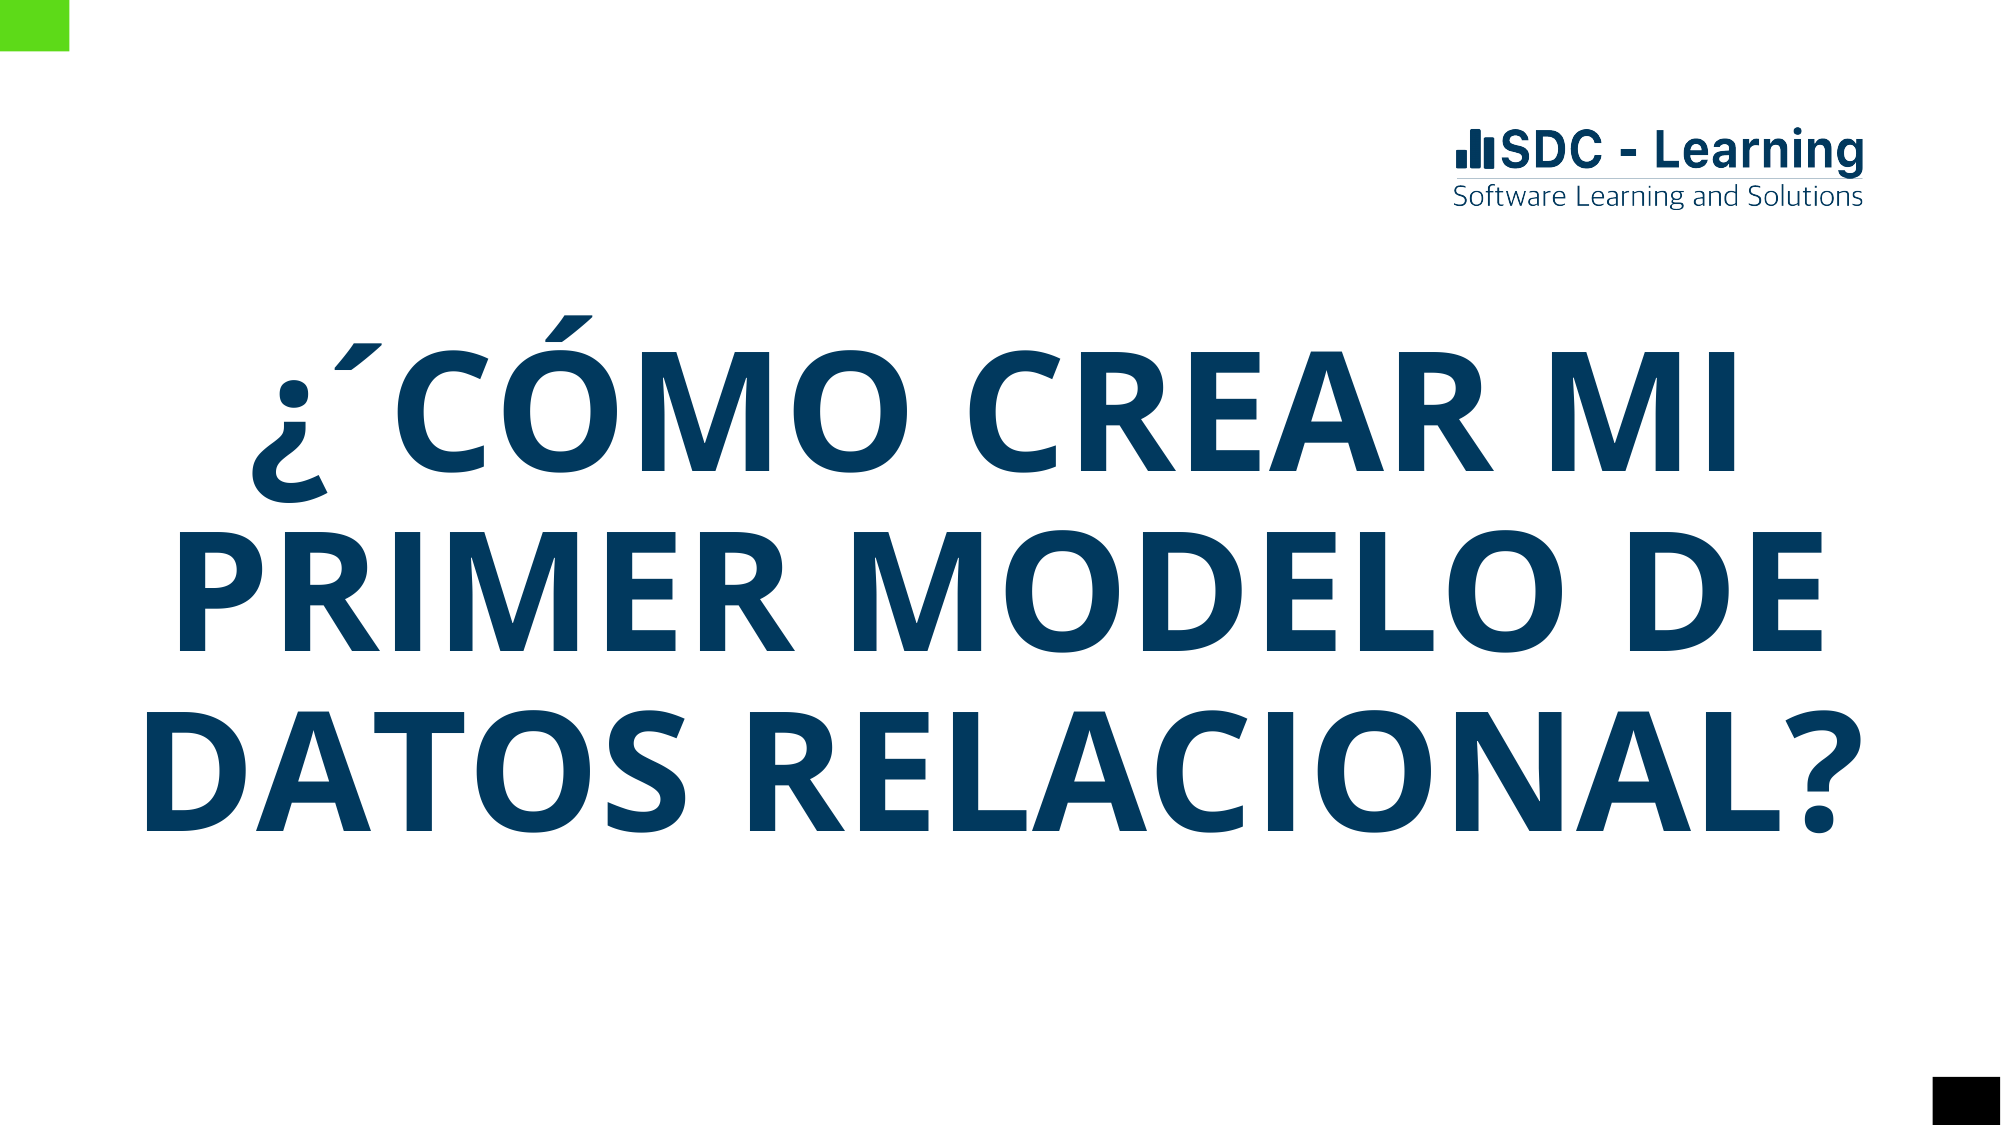

# ¿´CÓMO CREAR MI PRIMER MODELO DE DATOS RELACIONAL?